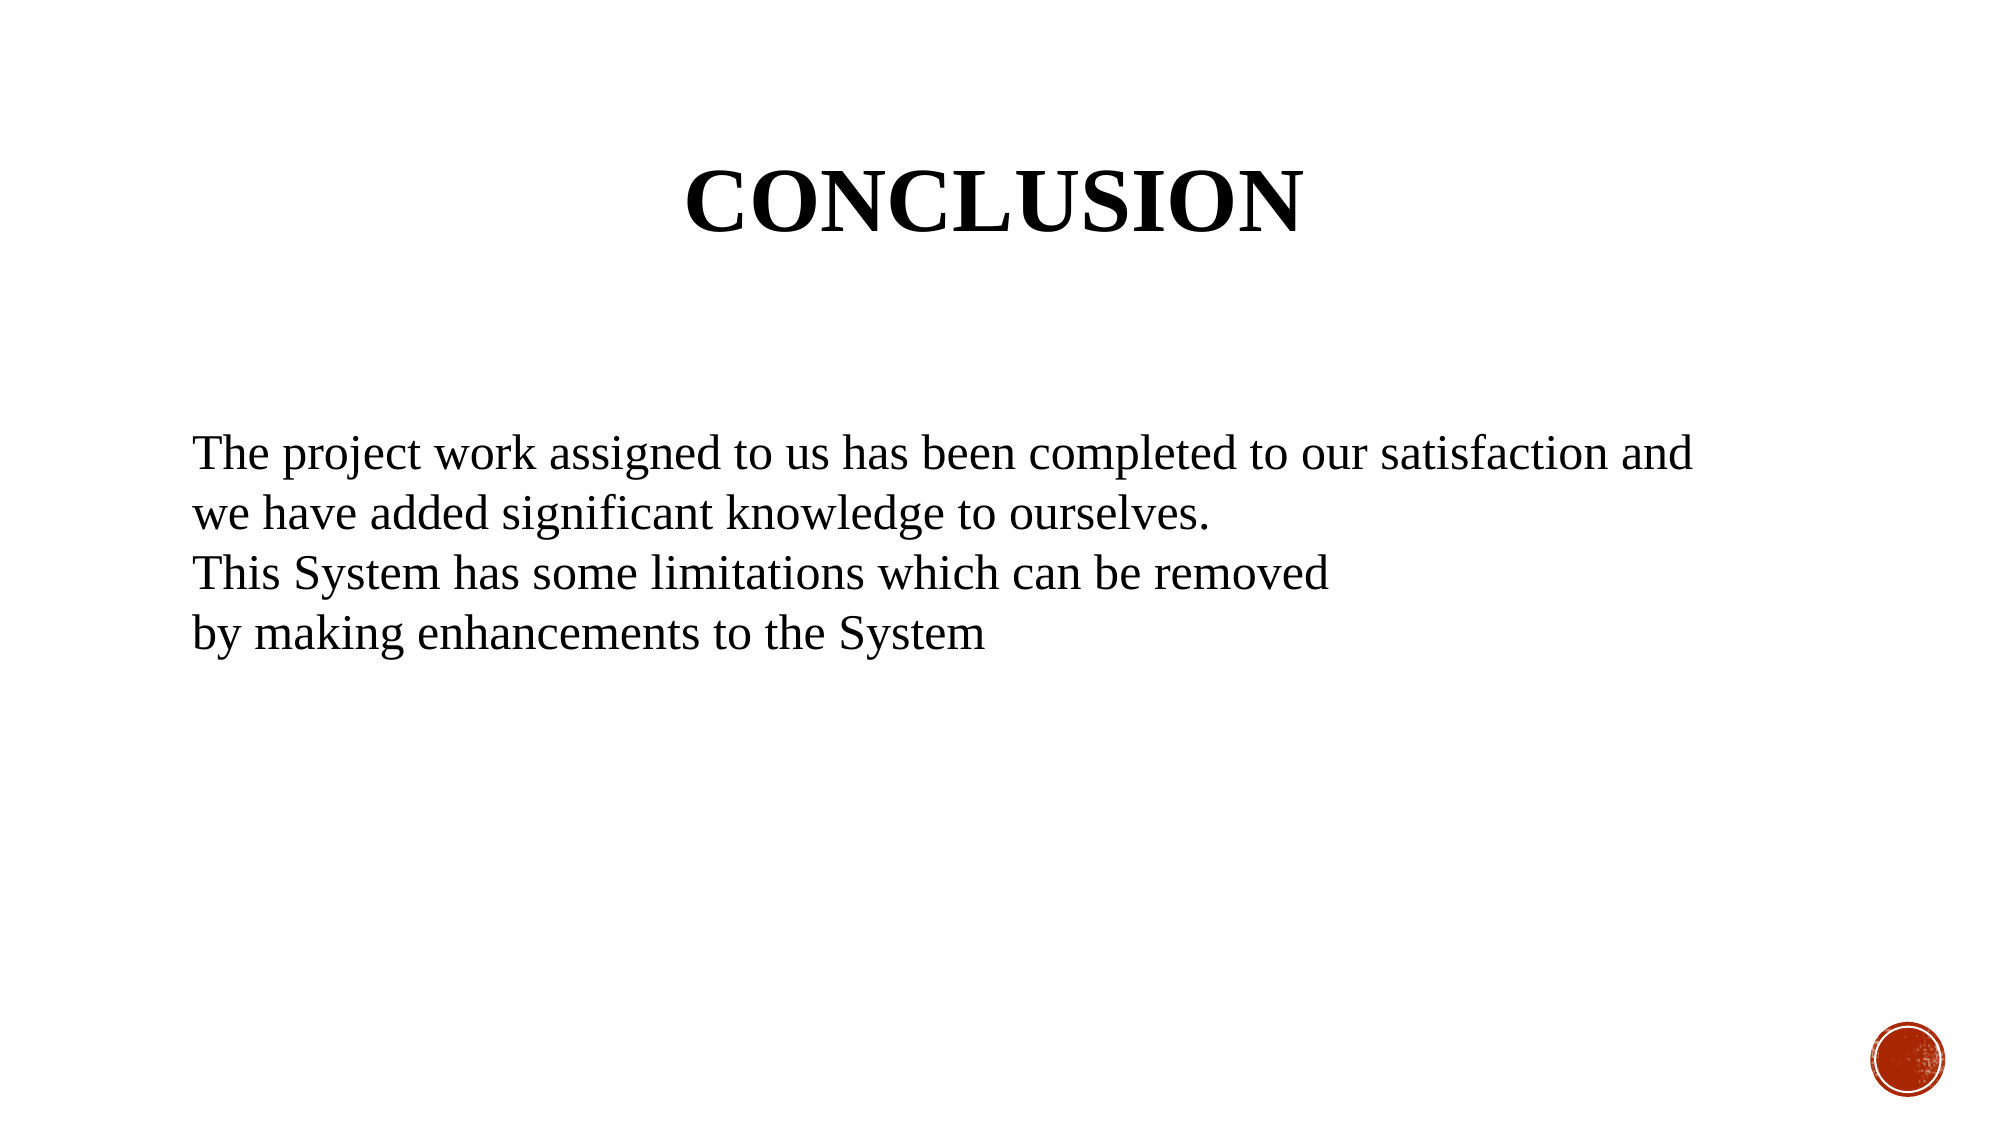

# CONCLUSION
The project work assigned to us has been completed to our satisfaction and
we have added significant knowledge to ourselves.
This System has some limitations which can be removed
by making enhancements to the System